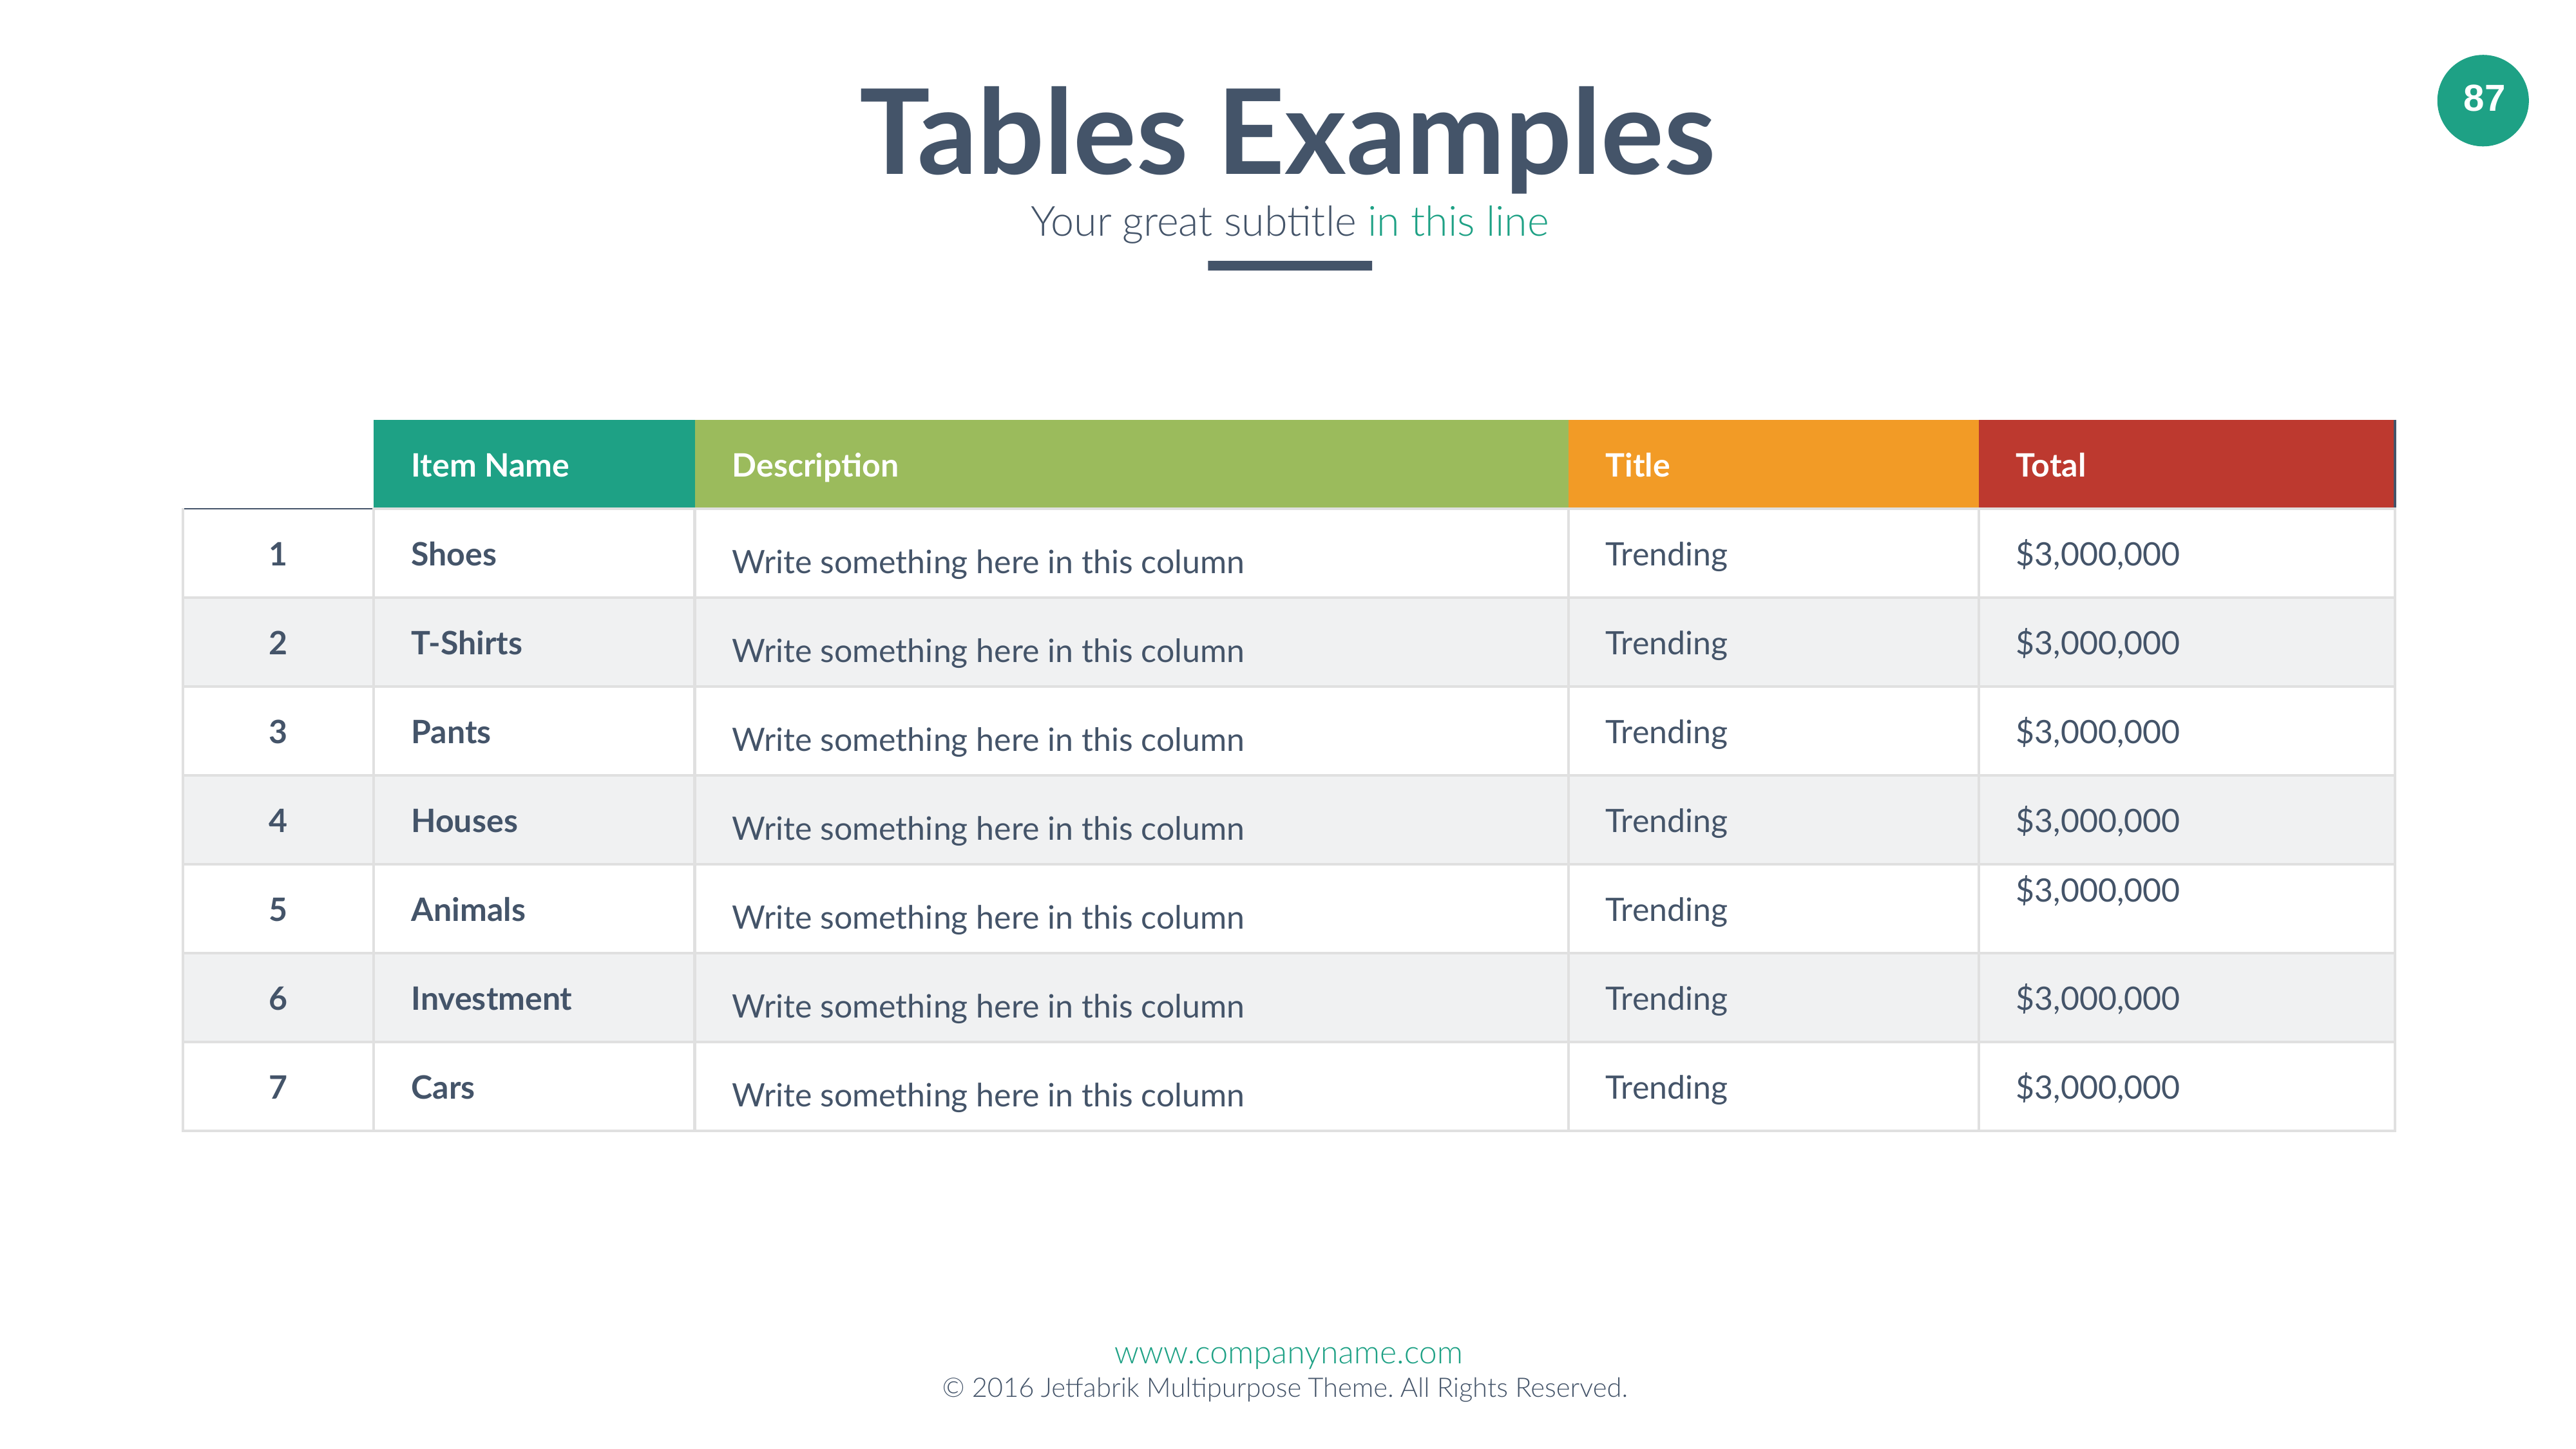

Tables Examples
Your great subtitle in this line

|  | Item Name | Description | Title | Total |
| --- | --- | --- | --- | --- |
| 1 | Shoes | Write something here in this column | Trending | $3,000,000 |
| 2 | T-Shirts | Write something here in this column | Trending | $3,000,000 |
| 3 | Pants | Write something here in this column | Trending | $3,000,000 |
| 4 | Houses | Write something here in this column | Trending | $3,000,000 |
| 5 | Animals | Write something here in this column | Trending | $3,000,000 |
| 6 | Investment | Write something here in this column | Trending | $3,000,000 |
| 7 | Cars | Write something here in this column | Trending | $3,000,000 |